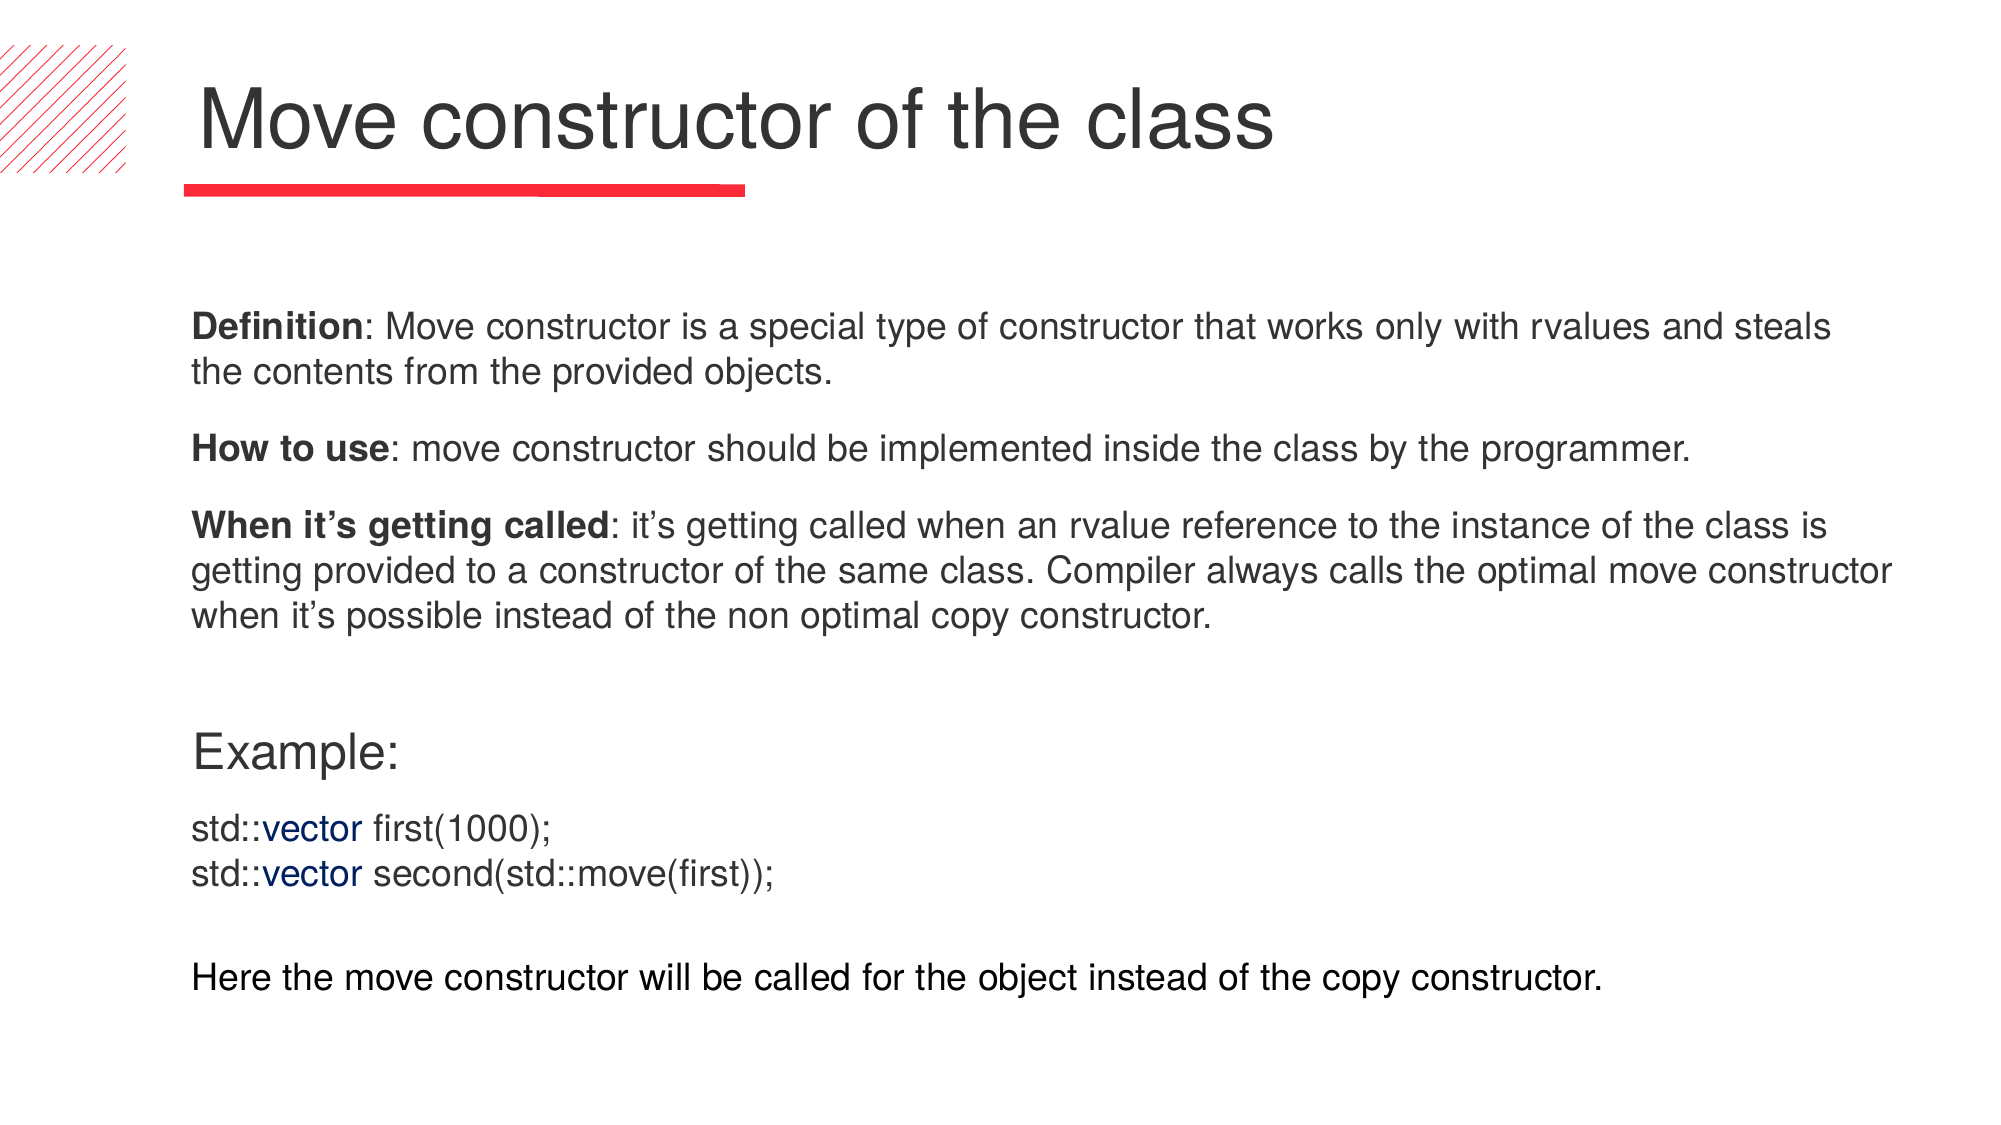

Move constructor of the class
Definition: Move constructor is a special type of constructor that works only with rvalues and steals the contents from the provided objects.
How to use: move constructor should be implemented inside the class by the programmer.
When it’s getting called: it’s getting called when an rvalue reference to the instance of the class is getting provided to a constructor of the same class. Compiler always calls the optimal move constructor when it’s possible instead of the non optimal copy constructor.
Example:
std::vector first(1000);
std::vector second(std::move(first));
Here the move constructor will be called for the object instead of the copy constructor.